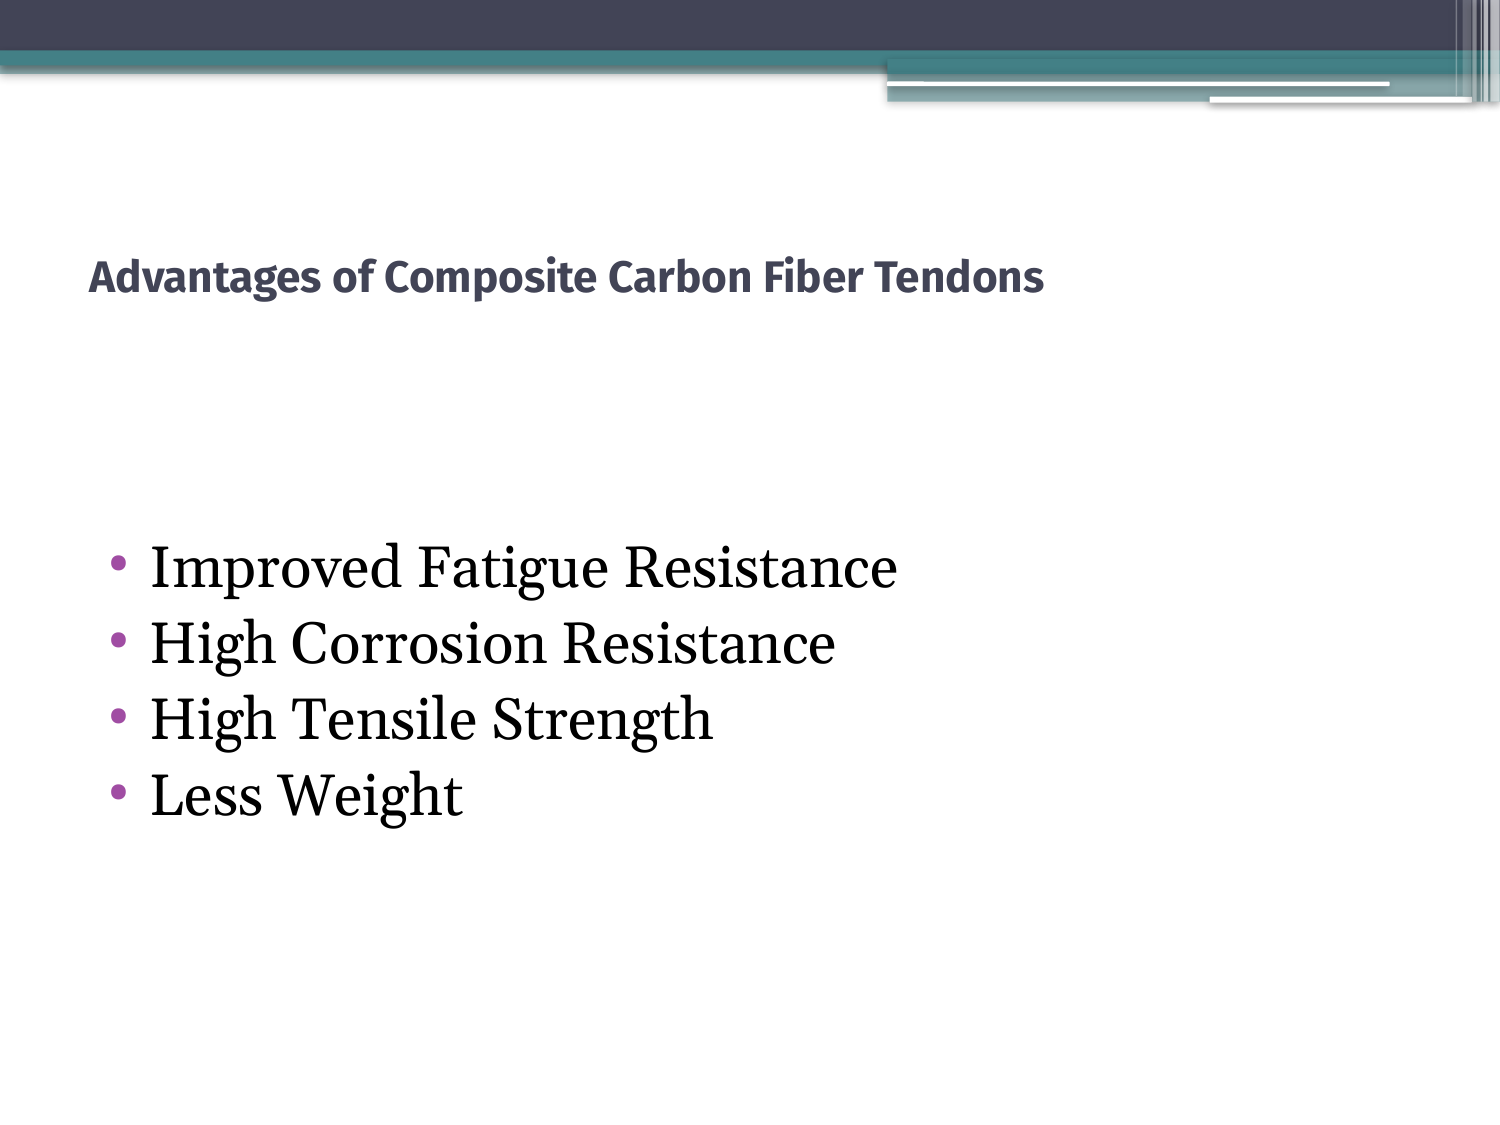

# Advantages of Composite Carbon Fiber Tendons

Improved Fatigue Resistance
High Corrosion Resistance
High Tensile Strength
Less Weight